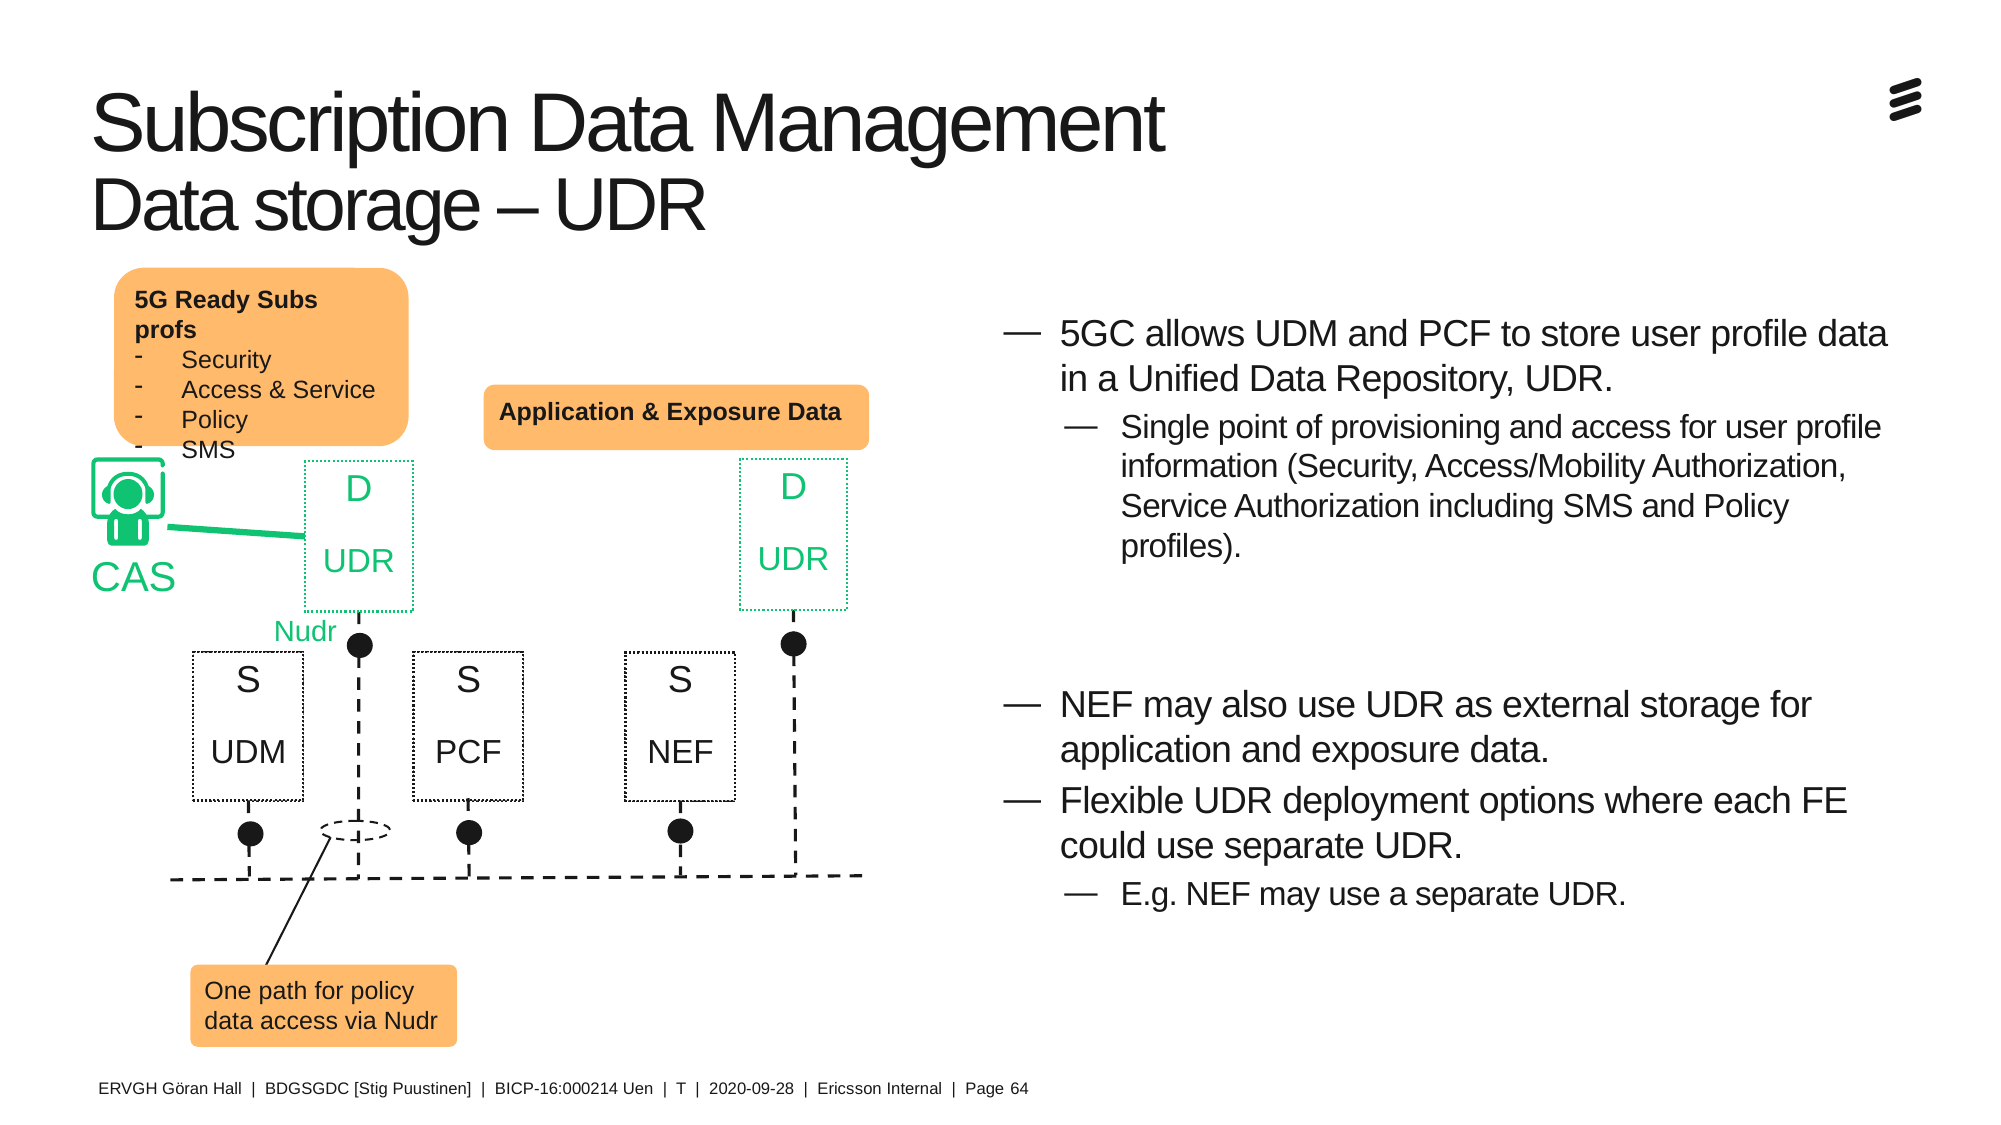

# Subscription Data Management Data storage – UDR
5G Ready Subs profs
Security
Access & Service
Policy
SMS
5GC allows UDM and PCF to store user profile data in a Unified Data Repository, UDR.
Single point of provisioning and access for user profile information (Security, Access/Mobility Authorization, Service Authorization including SMS and Policy profiles).

NEF may also use UDR as external storage for application and exposure data.
Flexible UDR deployment options where each FE could use separate UDR.
E.g. NEF may use a separate UDR.
Application & Exposure Data

D

UDR
D

UDR
CAS

Nudr

S
D
UDM/UDR
S
D
PCF/UDR
S

UDM
S

PCF
S
D
NEF/UDR
S

NEF

One path for policy data access via Nudr